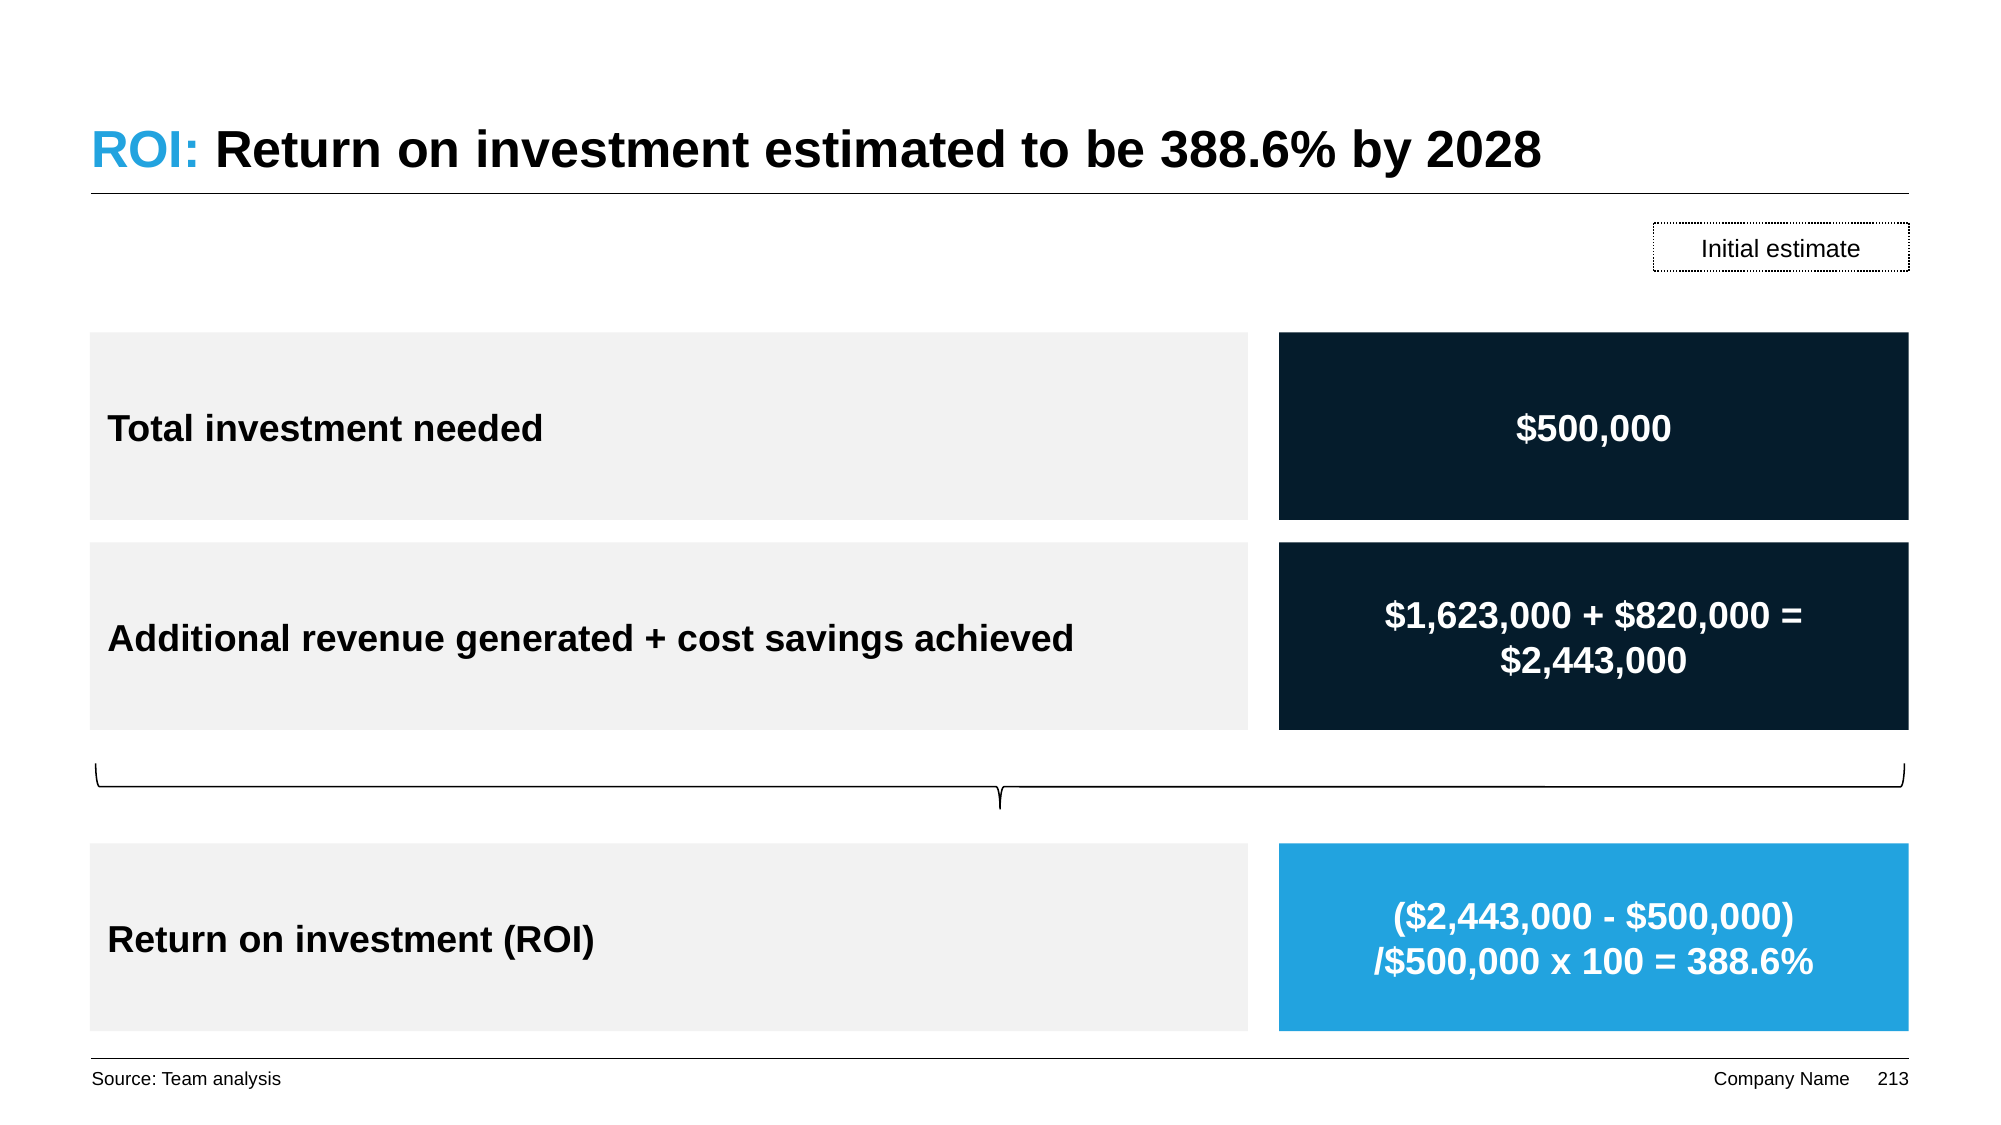

# ROI: Return on investment estimated to be 388.6% by 2028
Initial estimate
Total investment needed
$500,000
Additional revenue generated + cost savings achieved
$1,623,000 + $820,000 = $2,443,000
Return on investment (ROI)
($2,443,000 - $500,000)
/$500,000 x 100 = 388.6%
Source: Team analysis